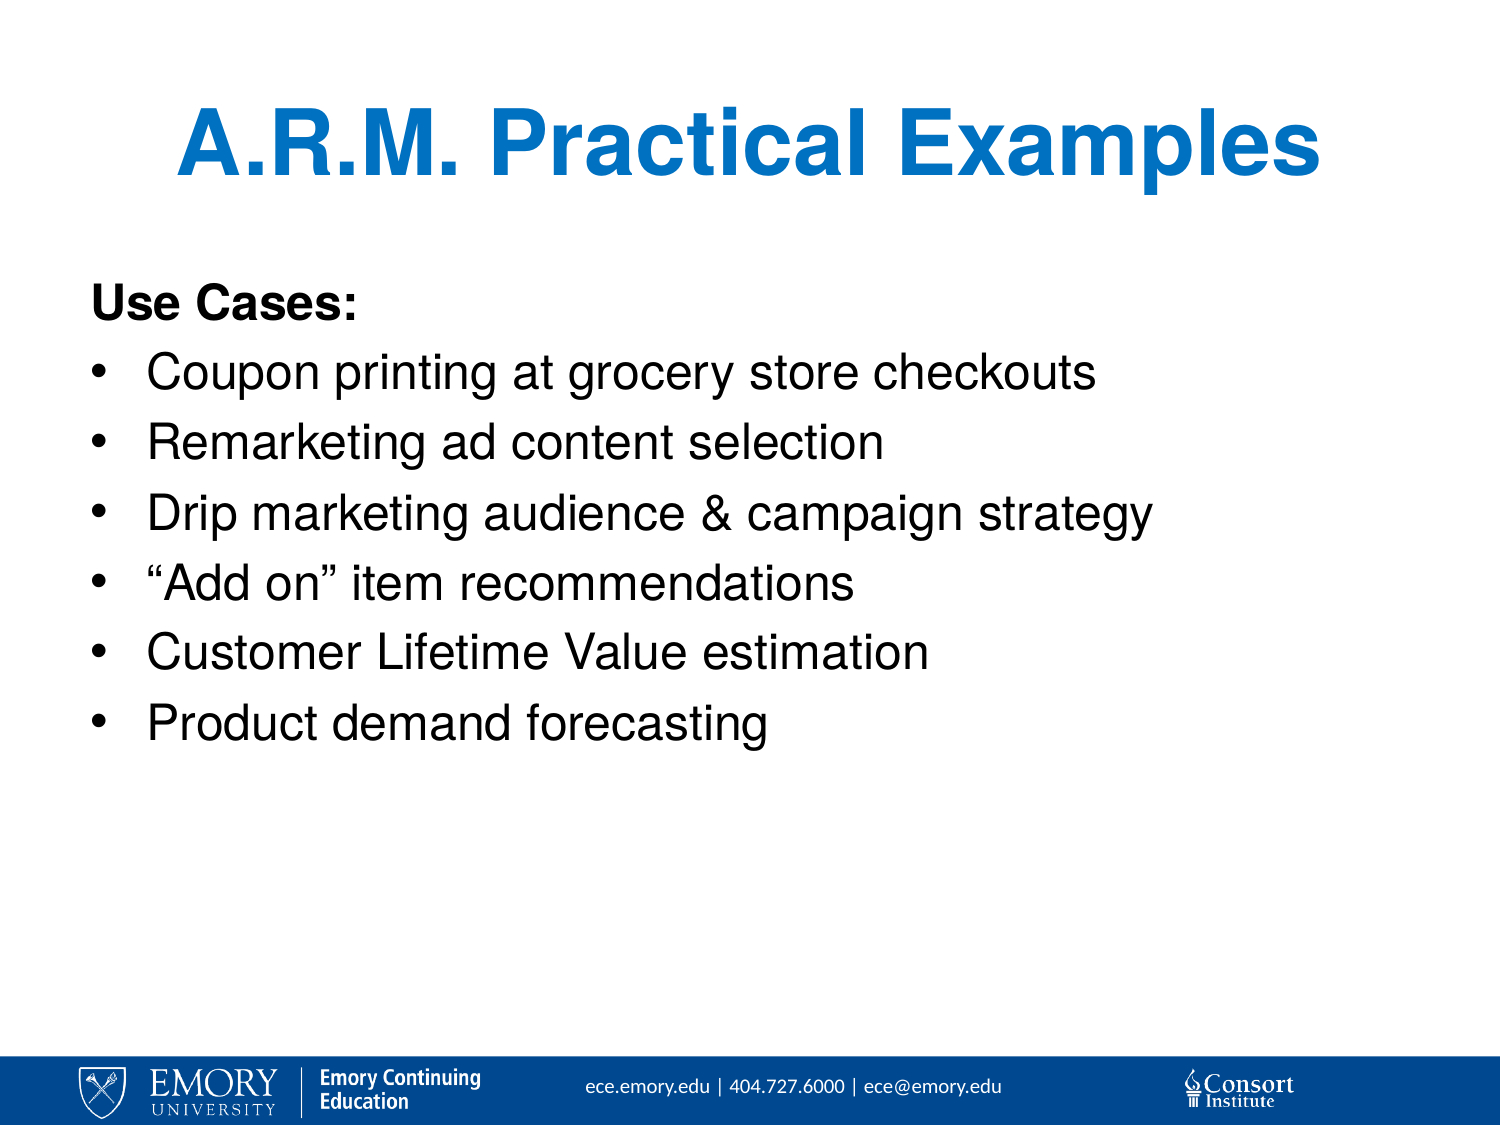

# A.R.M. Practical Examples
Use Cases:
Coupon printing at grocery store checkouts
Remarketing ad content selection
Drip marketing audience & campaign strategy
“Add on” item recommendations
Customer Lifetime Value estimation
Product demand forecasting